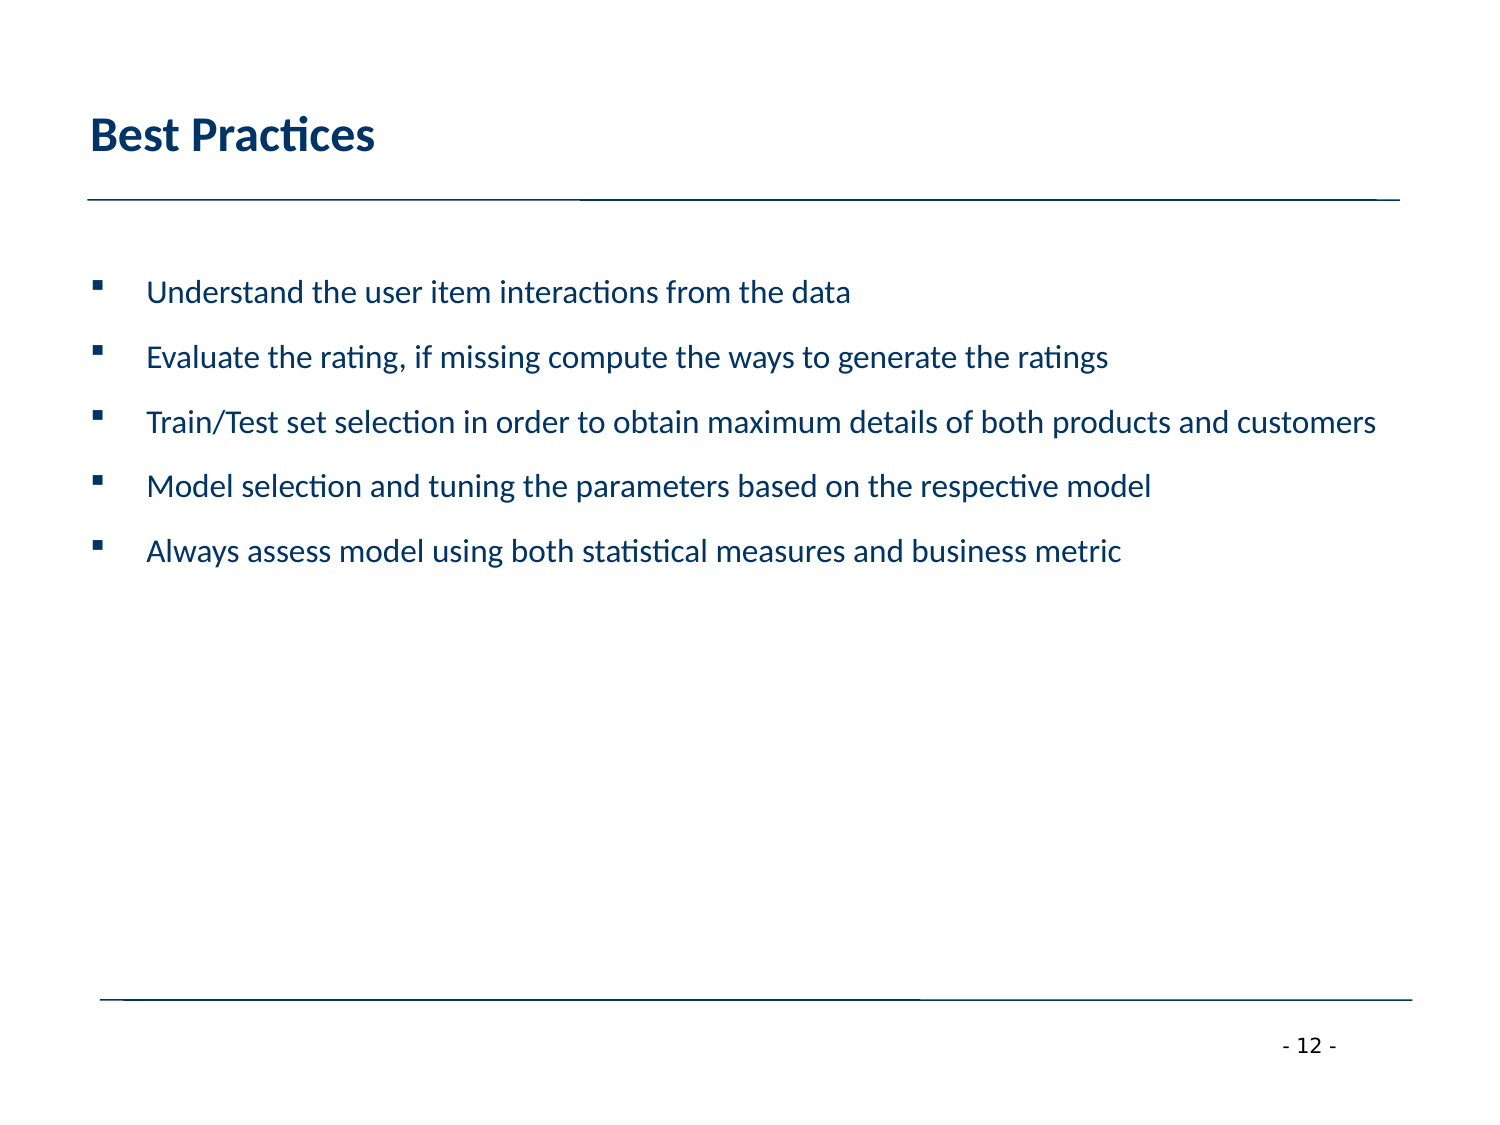

# Best Practices
Understand the user item interactions from the data
Evaluate the rating, if missing compute the ways to generate the ratings
Train/Test set selection in order to obtain maximum details of both products and customers
Model selection and tuning the parameters based on the respective model
Always assess model using both statistical measures and business metric